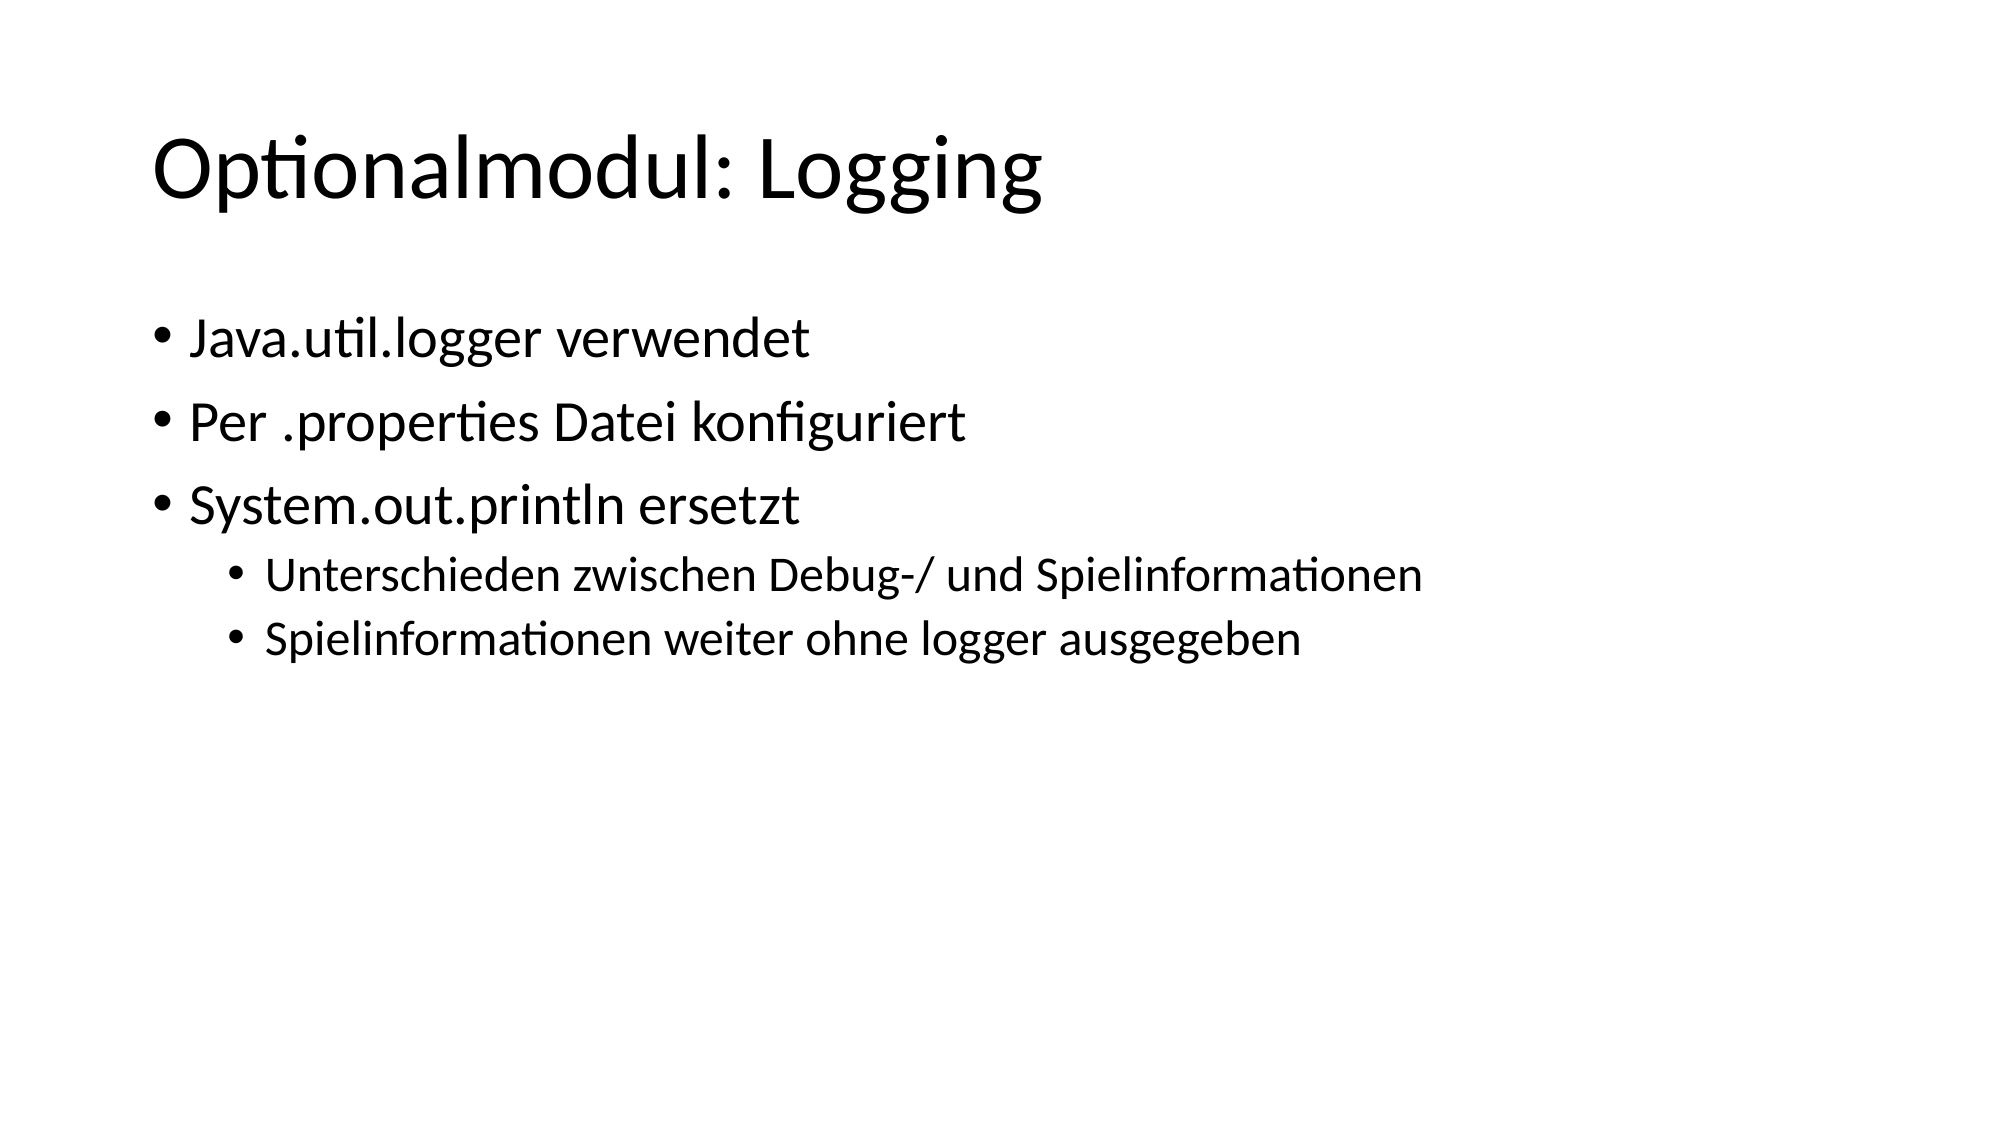

# Optionalmodul: Logging
Java.util.logger verwendet
Per .properties Datei konfiguriert
System.out.println ersetzt
Unterschieden zwischen Debug-/ und Spielinformationen
Spielinformationen weiter ohne logger ausgegeben